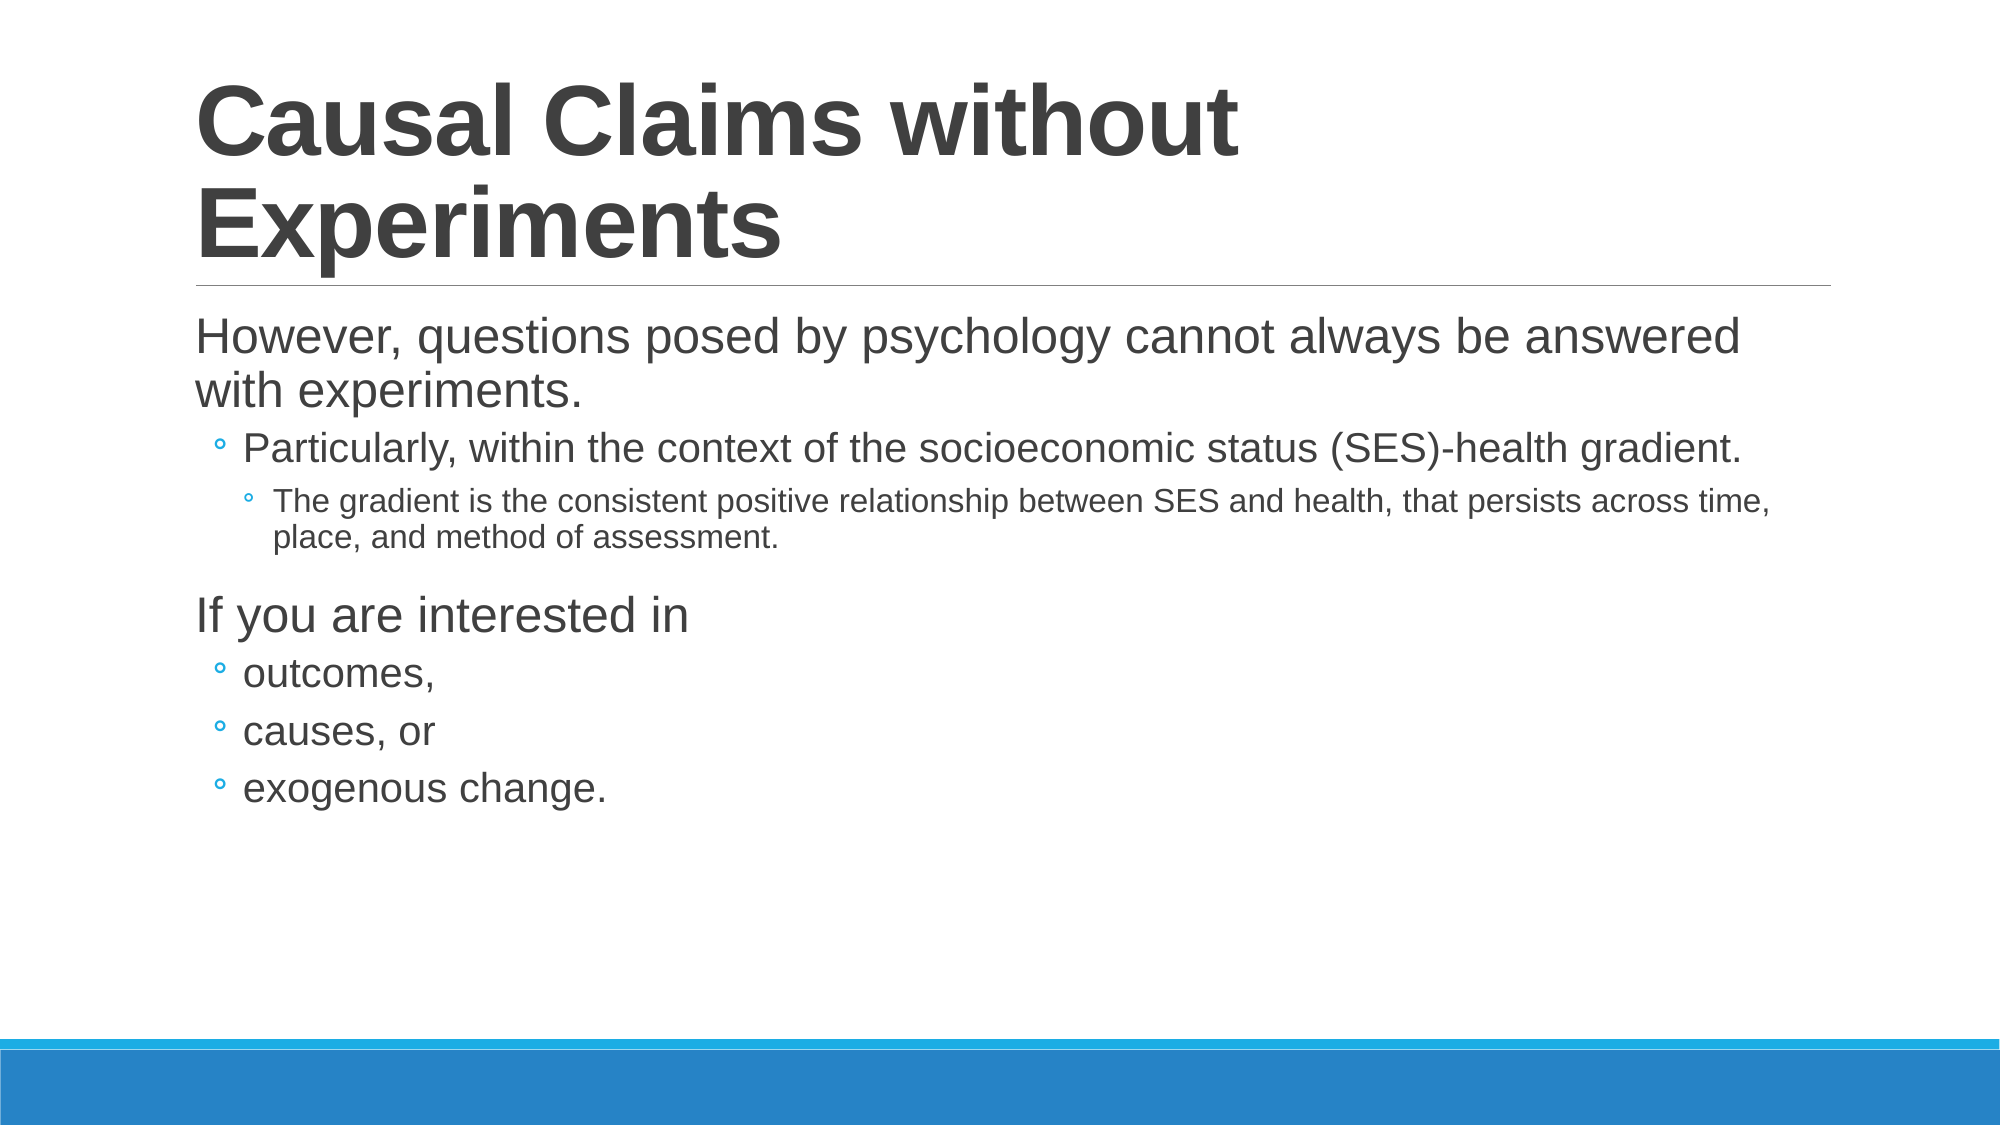

# Causal Claims without Experiments
However, questions posed by psychology cannot always be answered with experiments.
Particularly, within the context of the socioeconomic status (SES)-health gradient.
The gradient is the consistent positive relationship between SES and health, that persists across time, place, and method of assessment.
If you are interested in
outcomes,
causes, or
exogenous change.